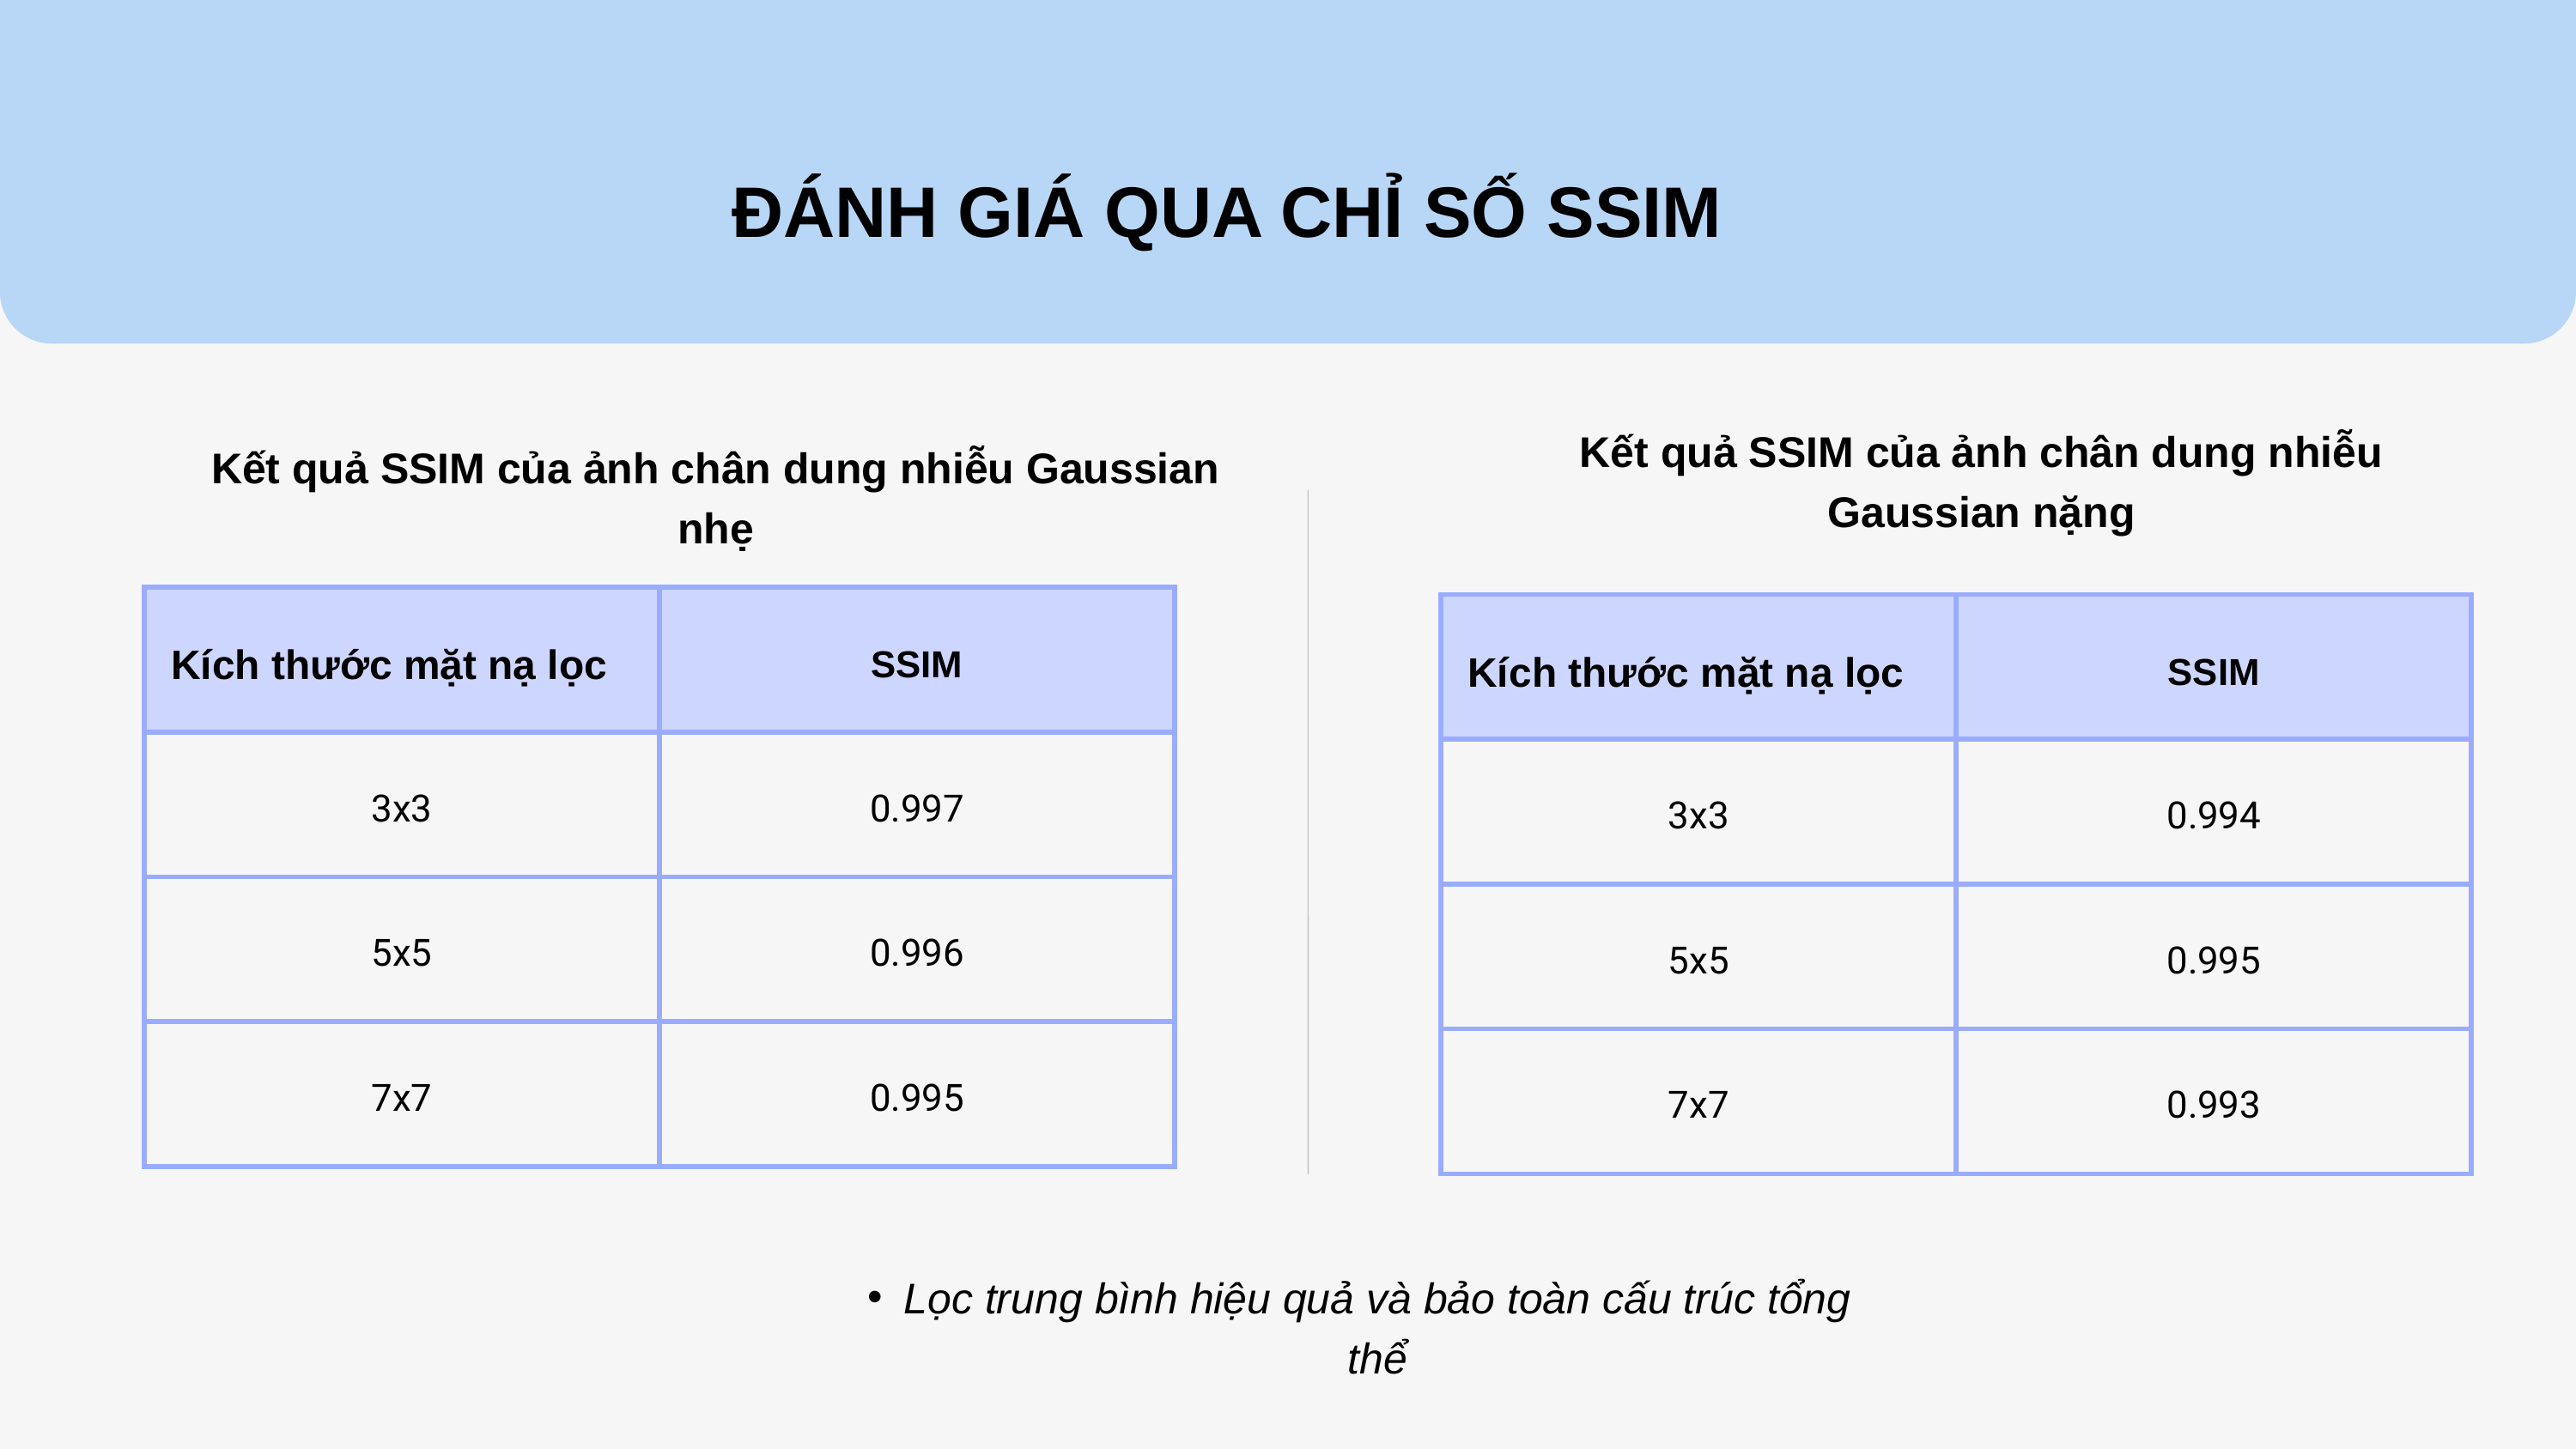

ĐÁNH GIÁ QUA CHỈ SỐ SSIM
Kết quả SSIM của ảnh chân dung nhiễu Gaussian nặng
Kết quả SSIM của ảnh chân dung nhiễu Gaussian nhẹ

| Kích thước mặt nạ lọc | SSIM |
| --- | --- |
| 3x3 | 0.997 |
| 5x5 | 0.996 |
| 7x7 | 0.995 |
| Kích thước mặt nạ lọc | SSIM |
| --- | --- |
| 3x3 | 0.994 |
| 5x5 | 0.995 |
| 7x7 | 0.993 |
Lọc trung bình hiệu quả và bảo toàn cấu trúc tổng thể